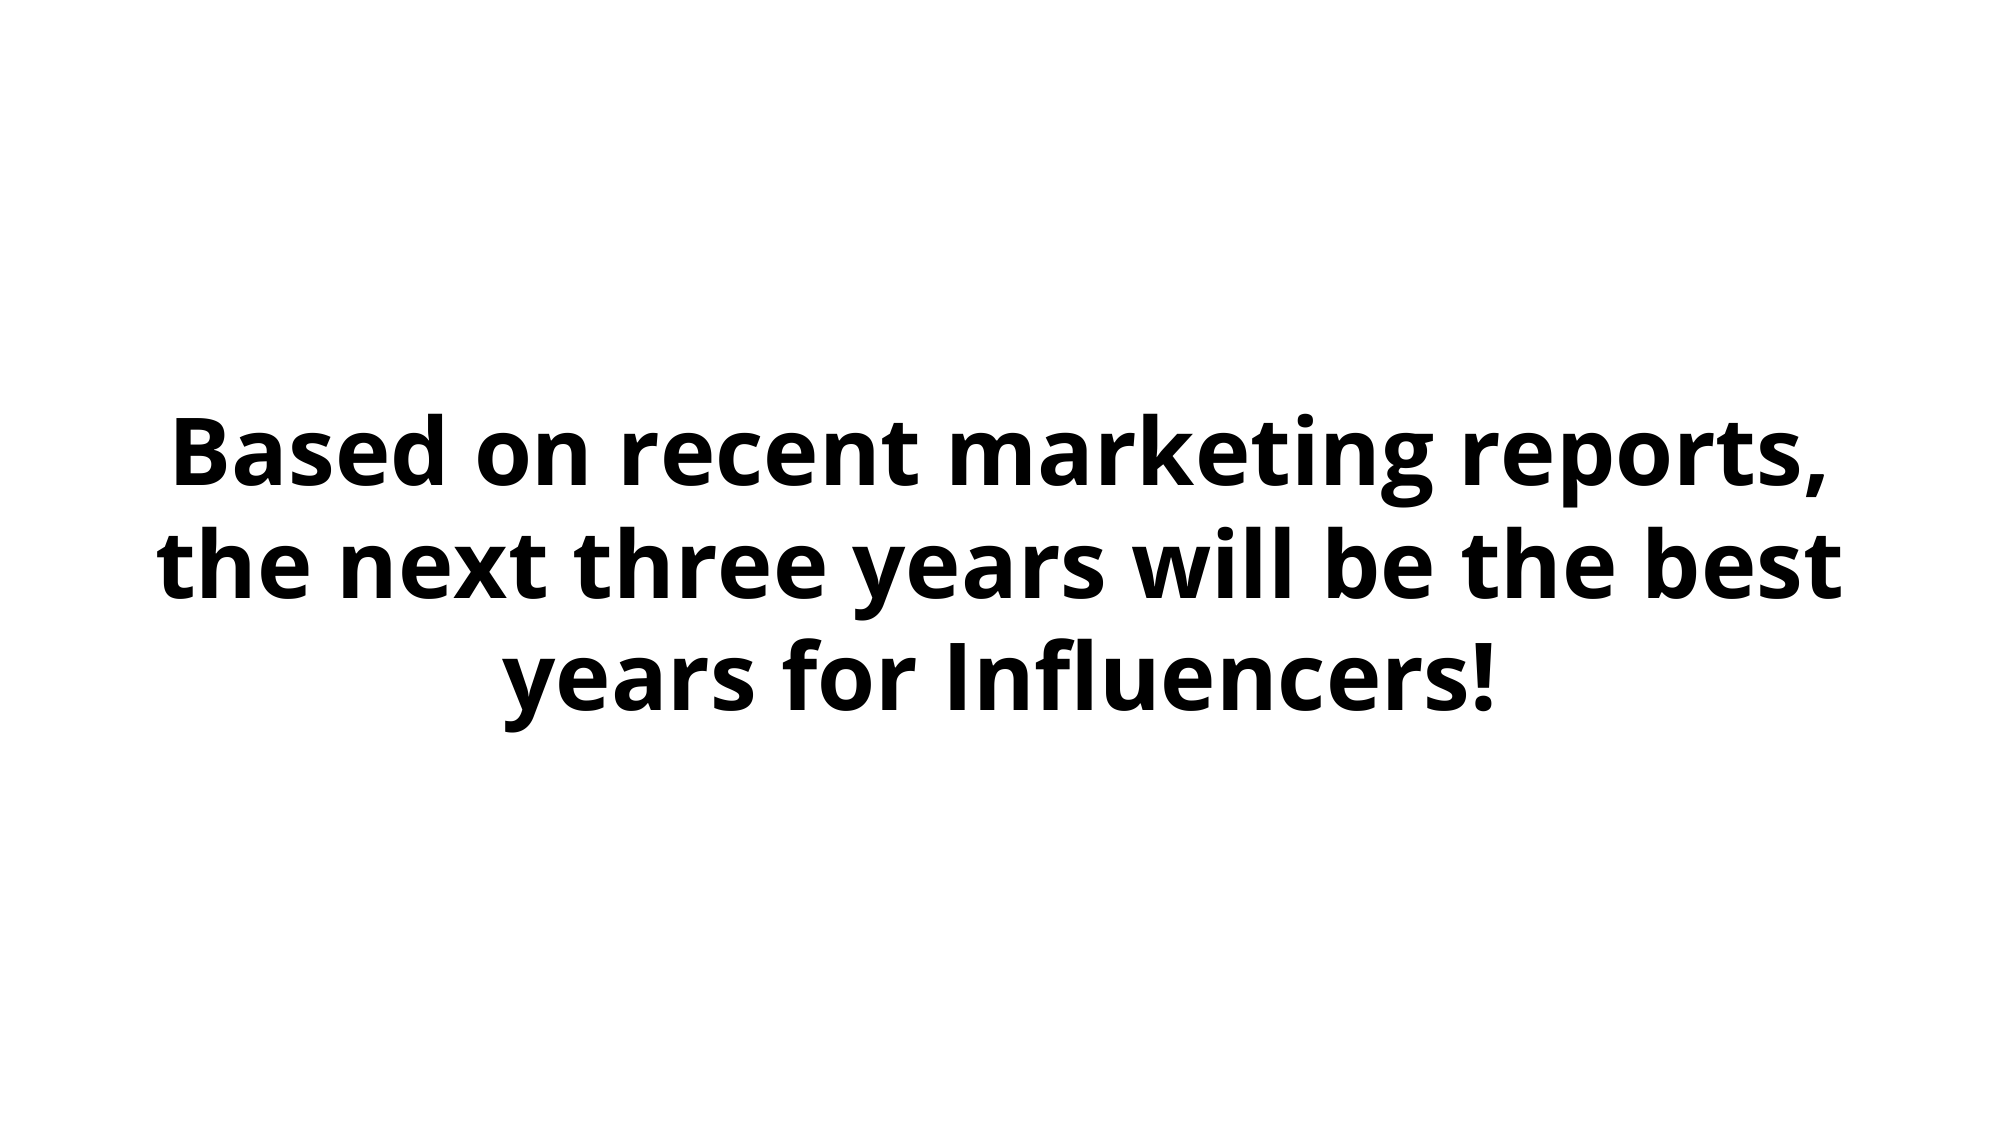

Based on recent marketing reports, the next three years will be the best years for Influencers!